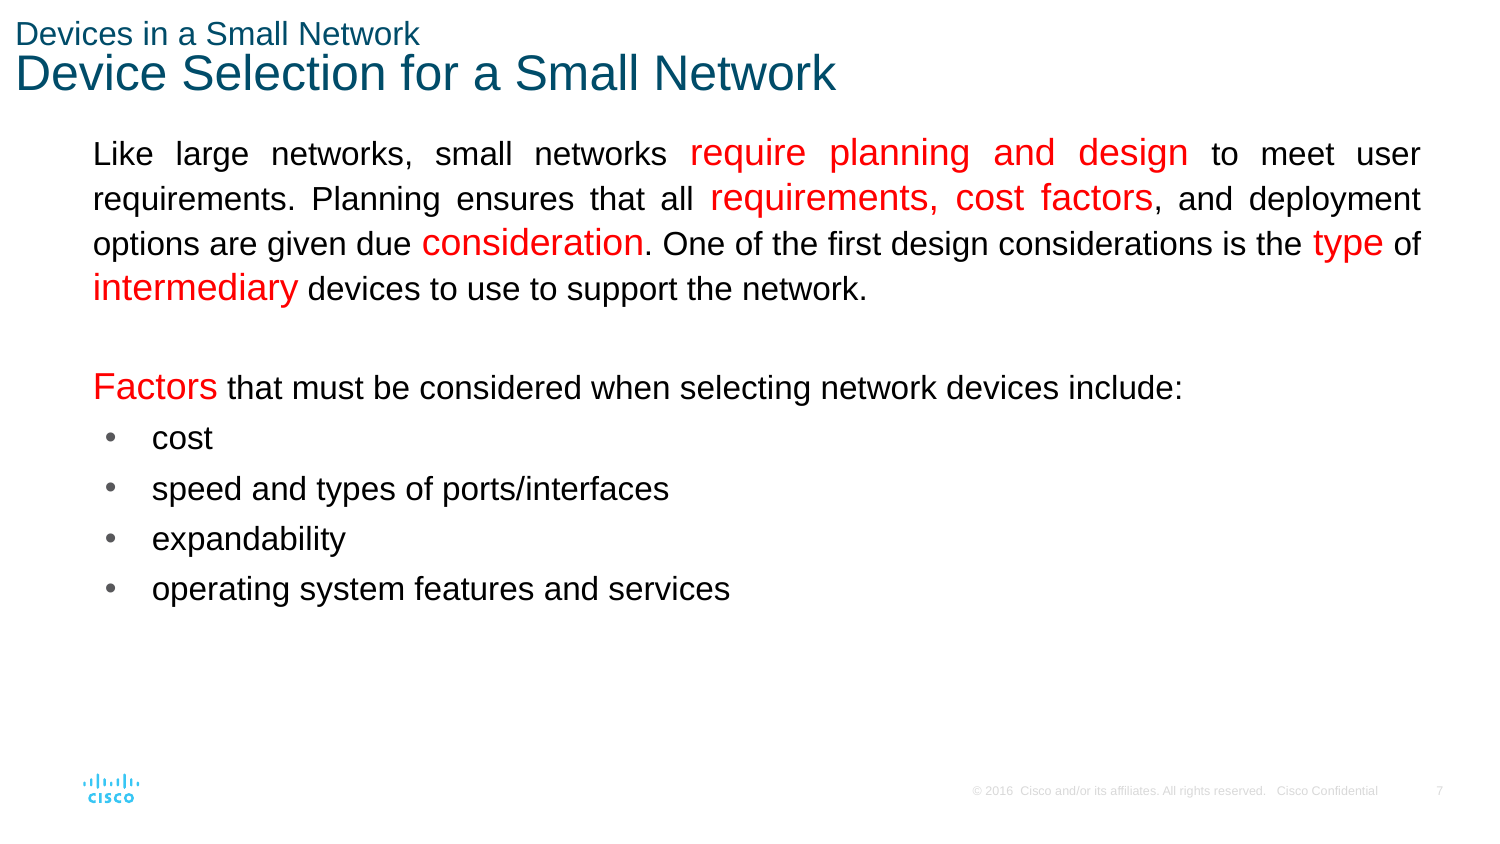

# Devices in a Small Network Device Selection for a Small Network
Like large networks, small networks require planning and design to meet user requirements. Planning ensures that all requirements, cost factors, and deployment options are given due consideration. One of the first design considerations is the type of intermediary devices to use to support the network.

Factors that must be considered when selecting network devices include:
cost
speed and types of ports/interfaces
expandability
operating system features and services